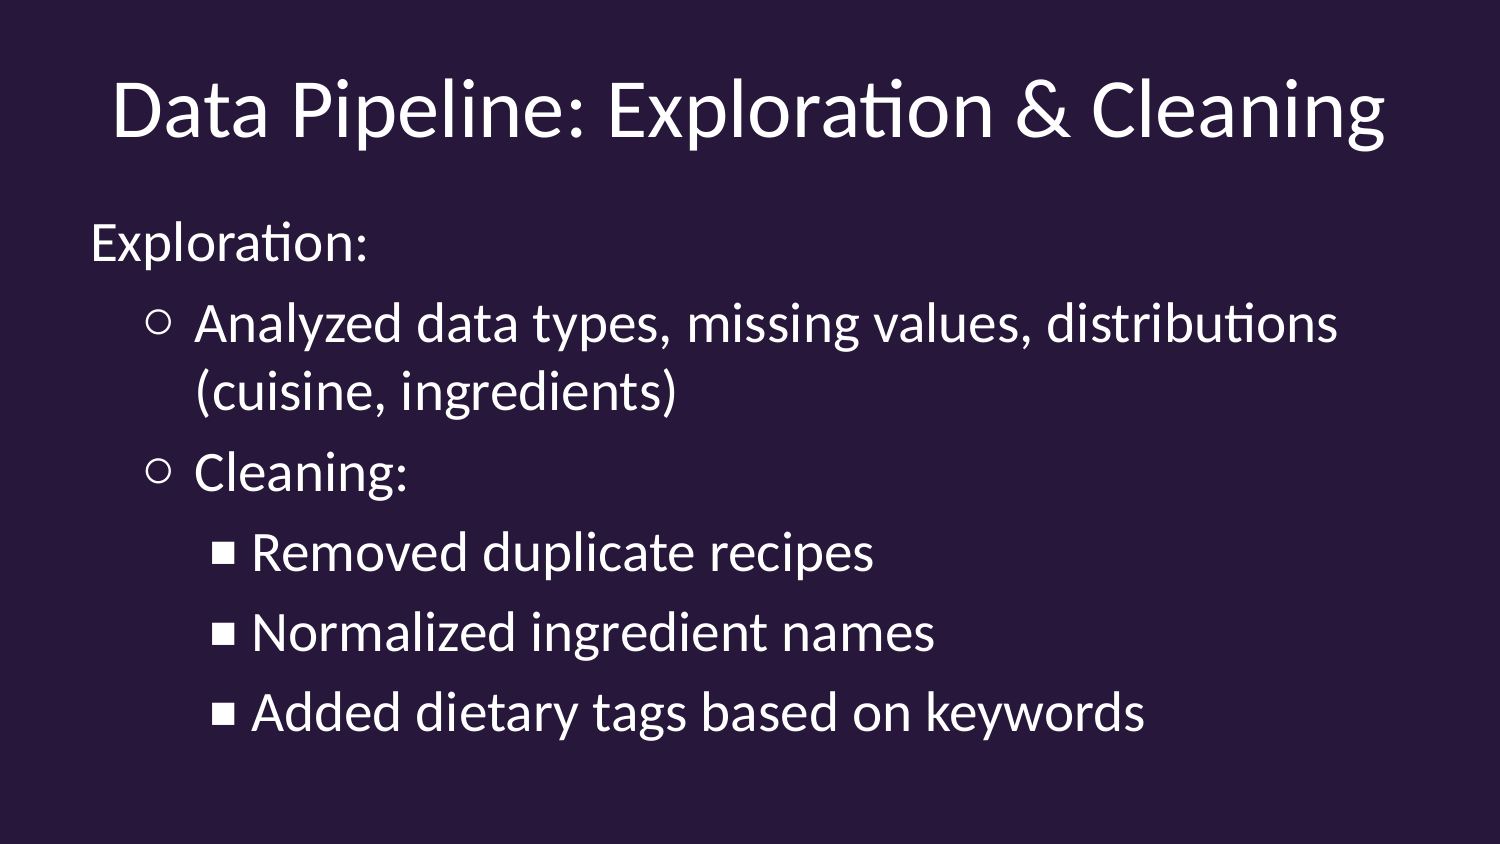

# Data Pipeline: Exploration & Cleaning
Exploration:
Analyzed data types, missing values, distributions (cuisine, ingredients)
Cleaning:
Removed duplicate recipes
Normalized ingredient names
Added dietary tags based on keywords